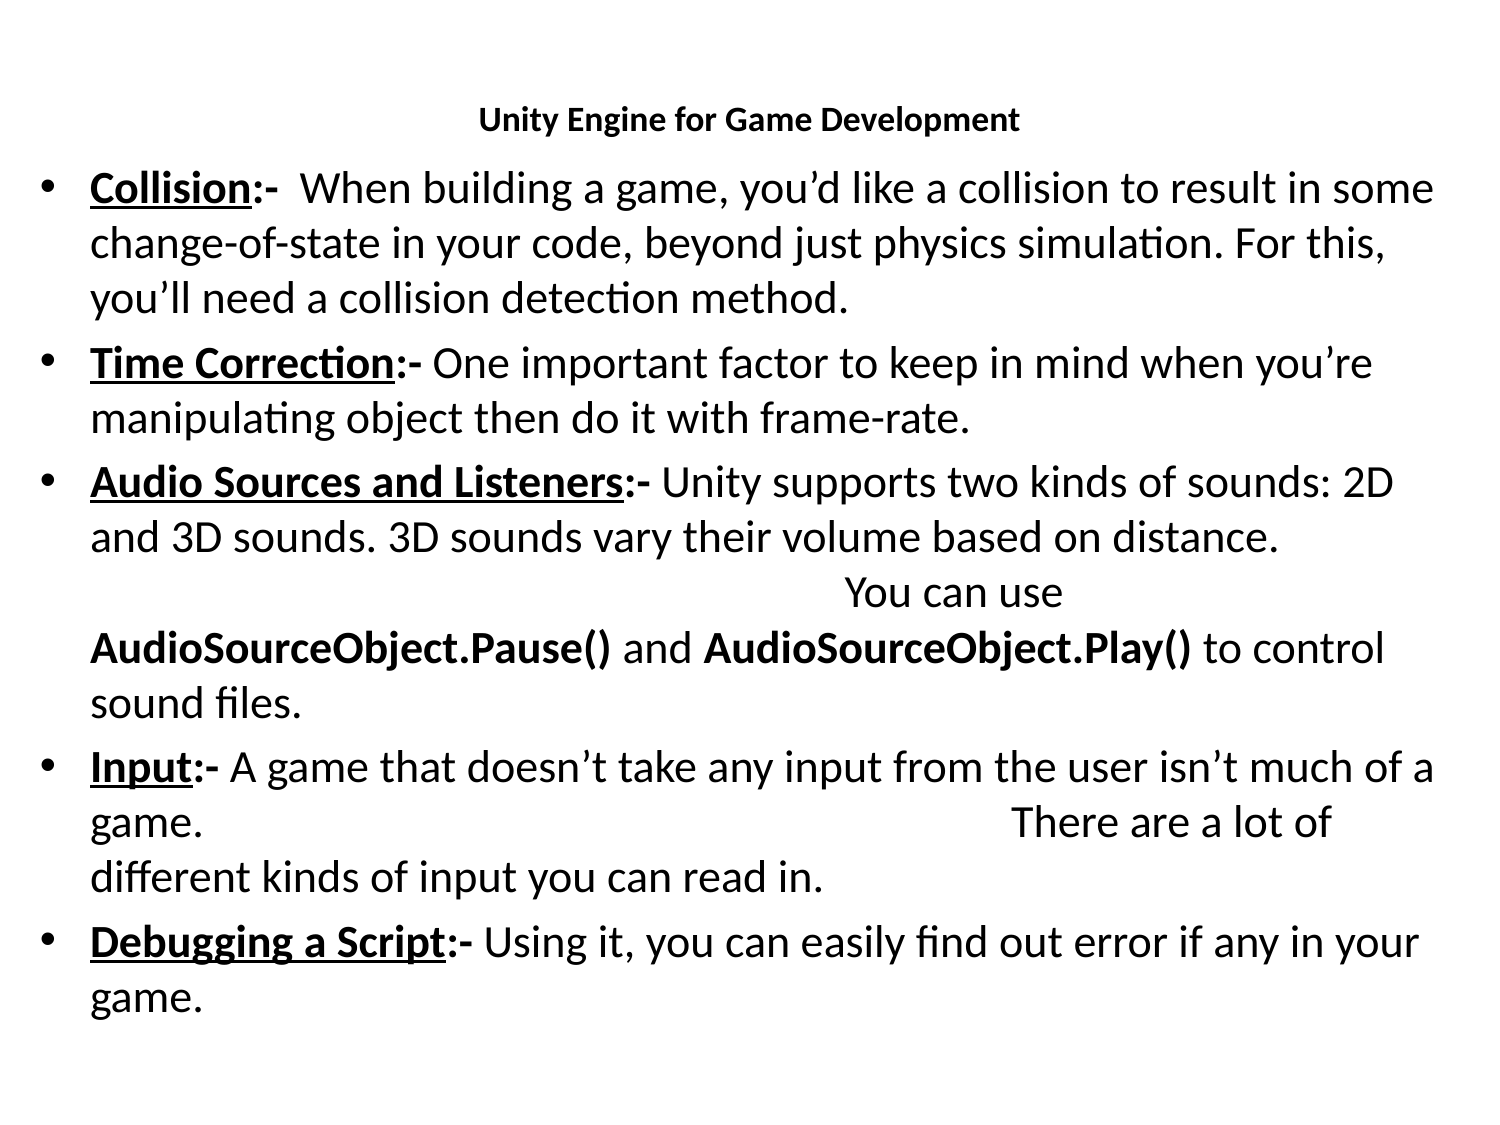

# Unity Engine for Game Development
Collision:-  When building a game, you’d like a collision to result in some change-of-state in your code, beyond just physics simulation. For this, you’ll need a collision detection method.
Time Correction:- One important factor to keep in mind when you’re manipulating object then do it with frame-rate.
Audio Sources and Listeners:- Unity supports two kinds of sounds: 2D and 3D sounds. 3D sounds vary their volume based on distance.                                                                                        You can use AudioSourceObject.Pause() and AudioSourceObject.Play() to control sound files.
Input:- A game that doesn’t take any input from the user isn’t much of a game.                                                                             There are a lot of different kinds of input you can read in.
Debugging a Script:- Using it, you can easily find out error if any in your game.